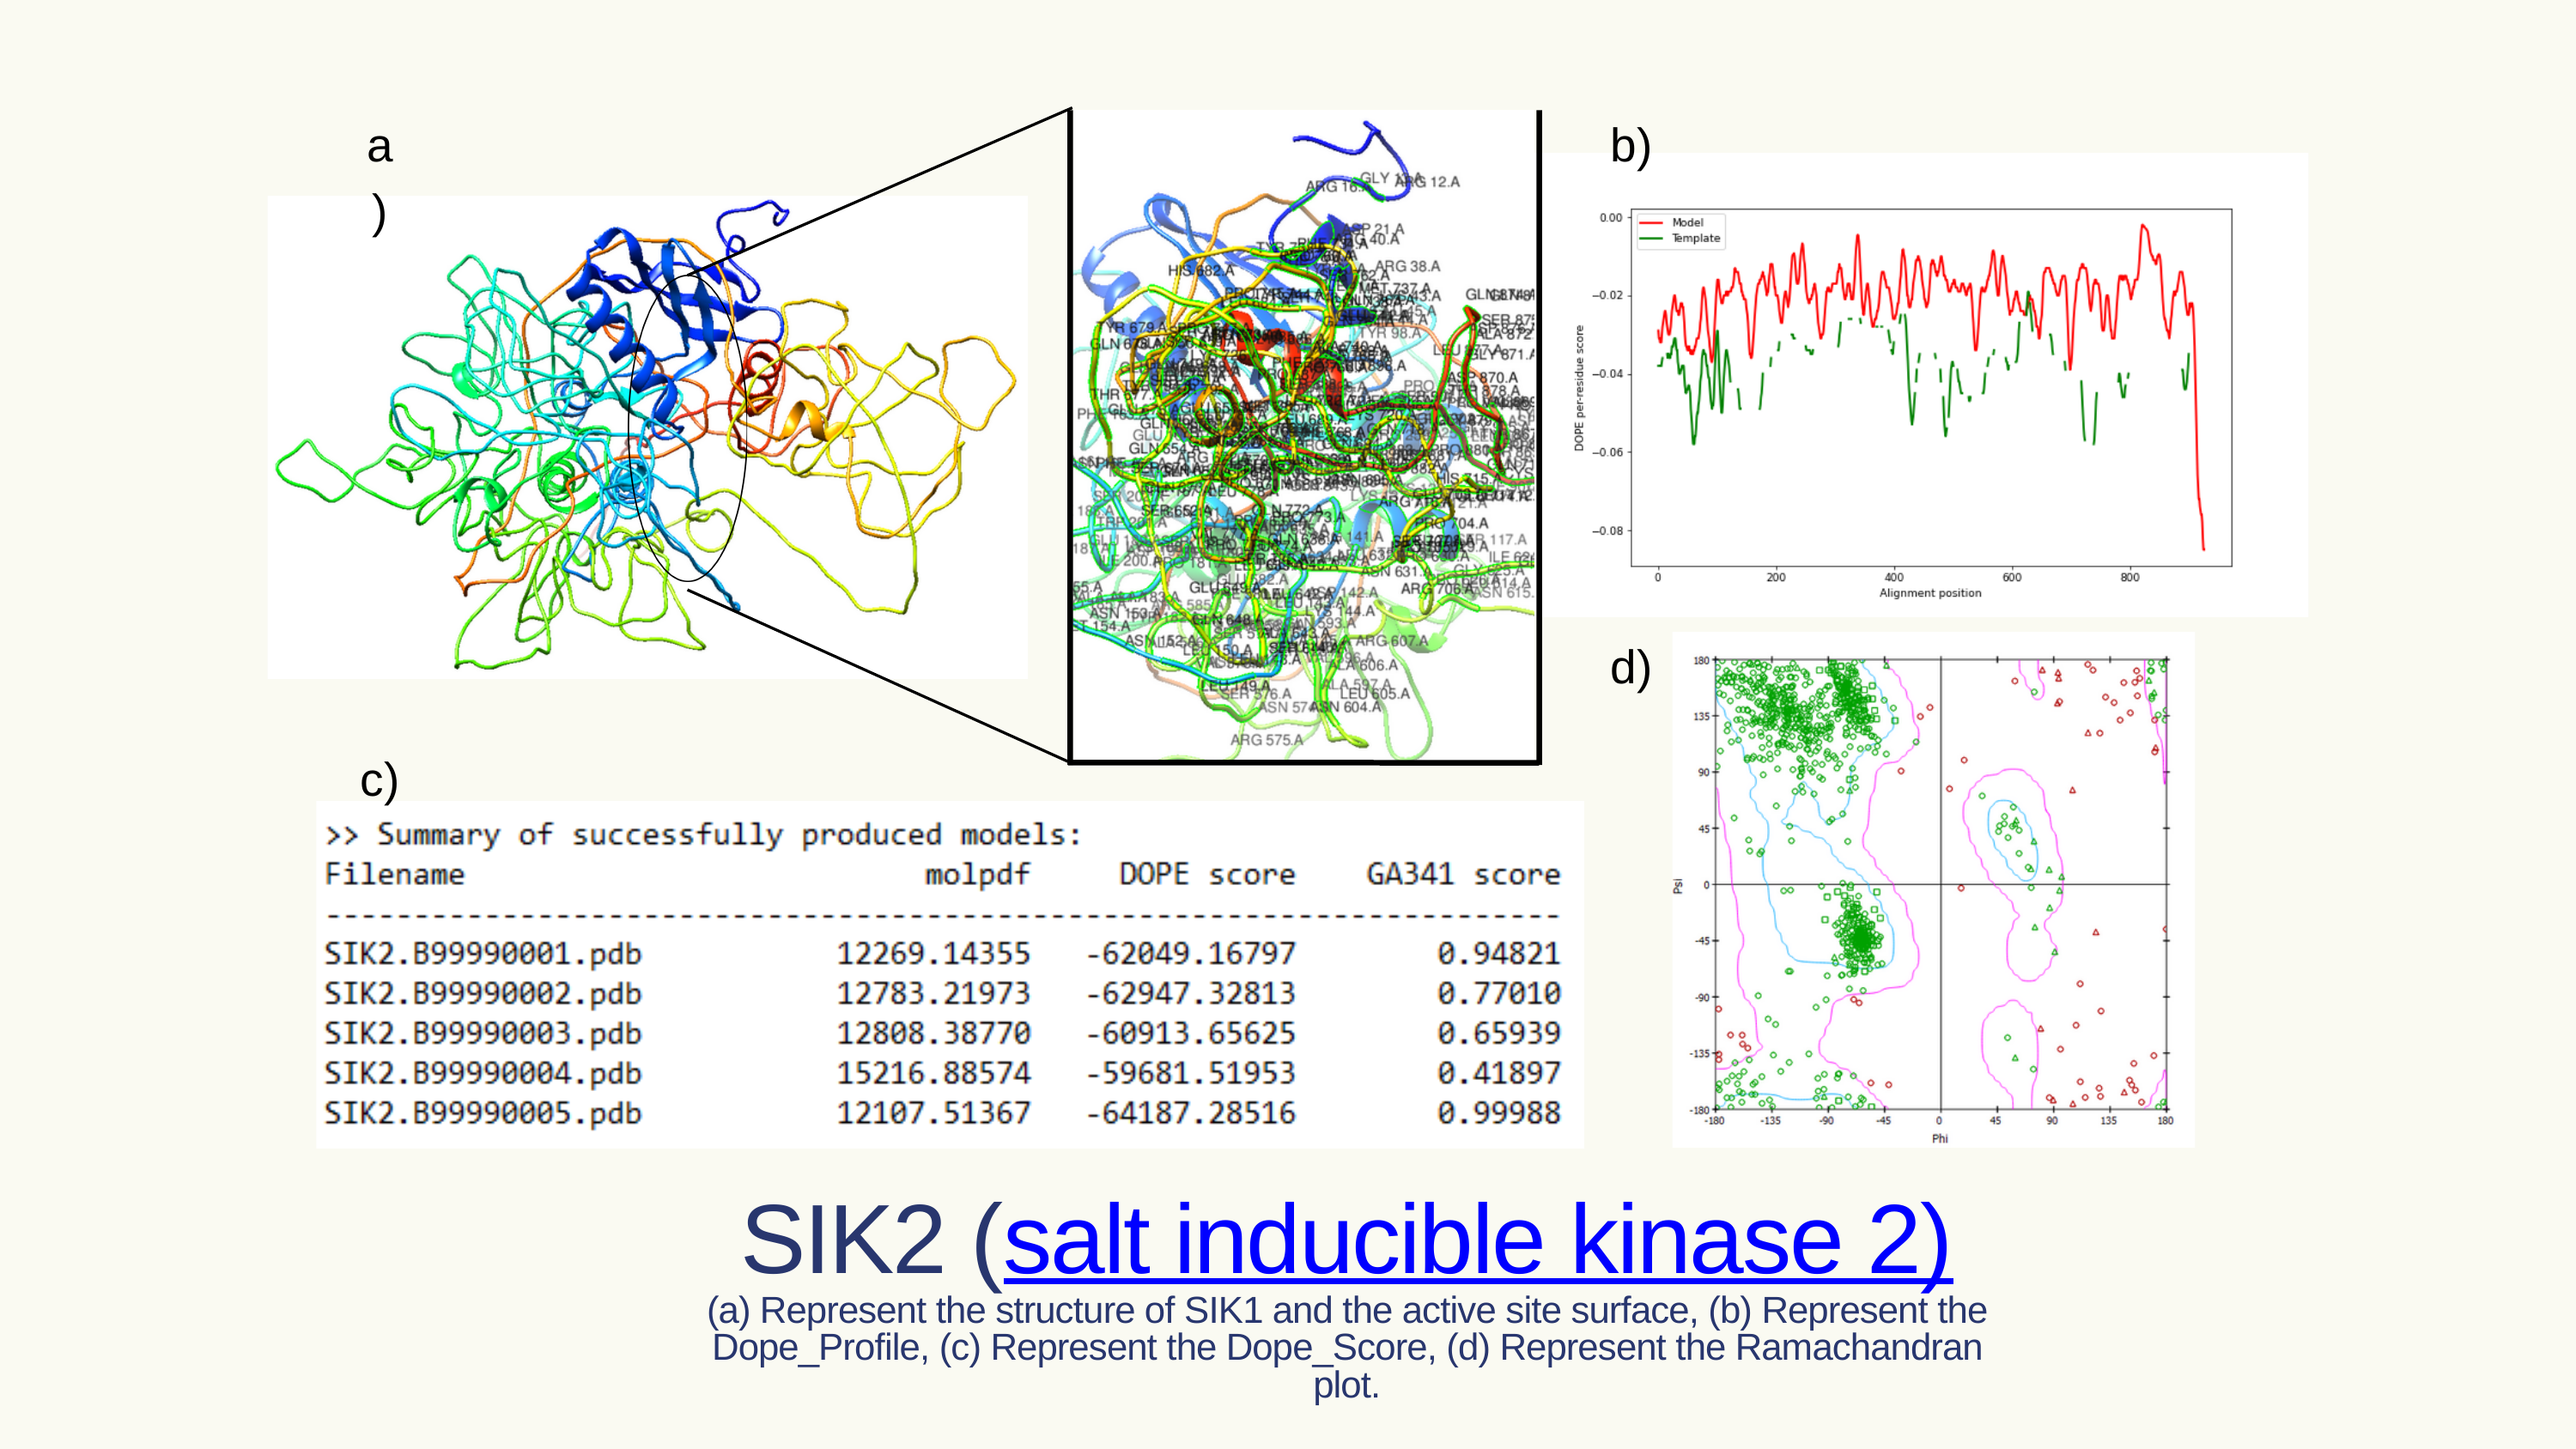

a)
b)

d)

c)

SIK2 (salt inducible kinase 2)
(a) Represent the structure of SIK1 and the active site surface, (b) Represent the Dope_Profile, (c) Represent the Dope_Score, (d) Represent the Ramachandran plot.